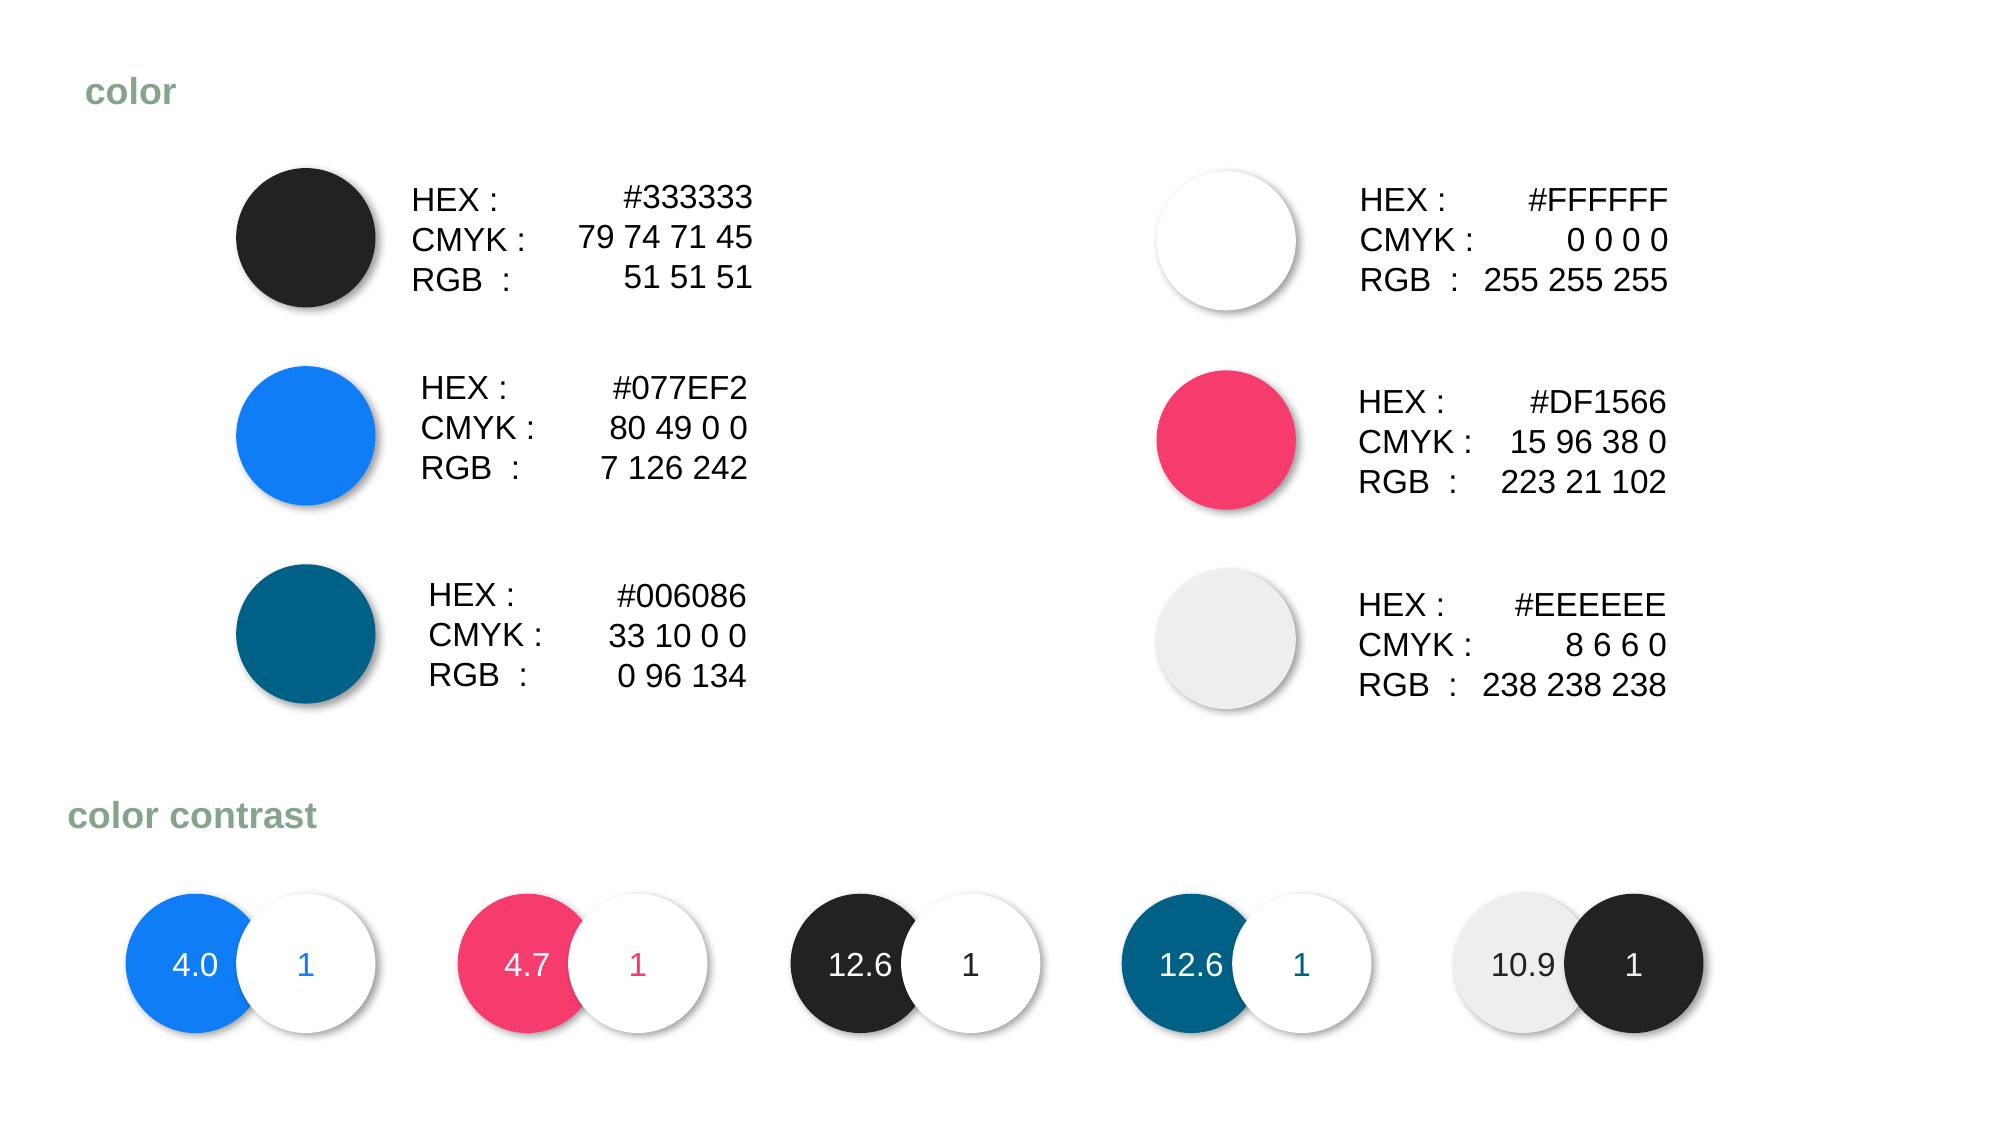

color

#333333
79 74 71 45
51 51 51
HEX :
CMYK :
RGB  :

HEX :
CMYK :
RGB  :
#FFFFFF
0 0 0 0
255 255 255
HEX :
CMYK :
RGB  :
#077EF2
80 49 0 0
7 126 242

HEX :
CMYK :
RGB  :
#DF1566
15 96 38 0
223 21 102

HEX :
CMYK :
RGB  :
#006086
33 10 0 0
0 96 134

HEX :
CMYK :
RGB  :
#EEEEEE
8 6 6 0
238 238 238
color contrast
4.0
1
4.7
1
12.6
1
12.6
1
10.9
1